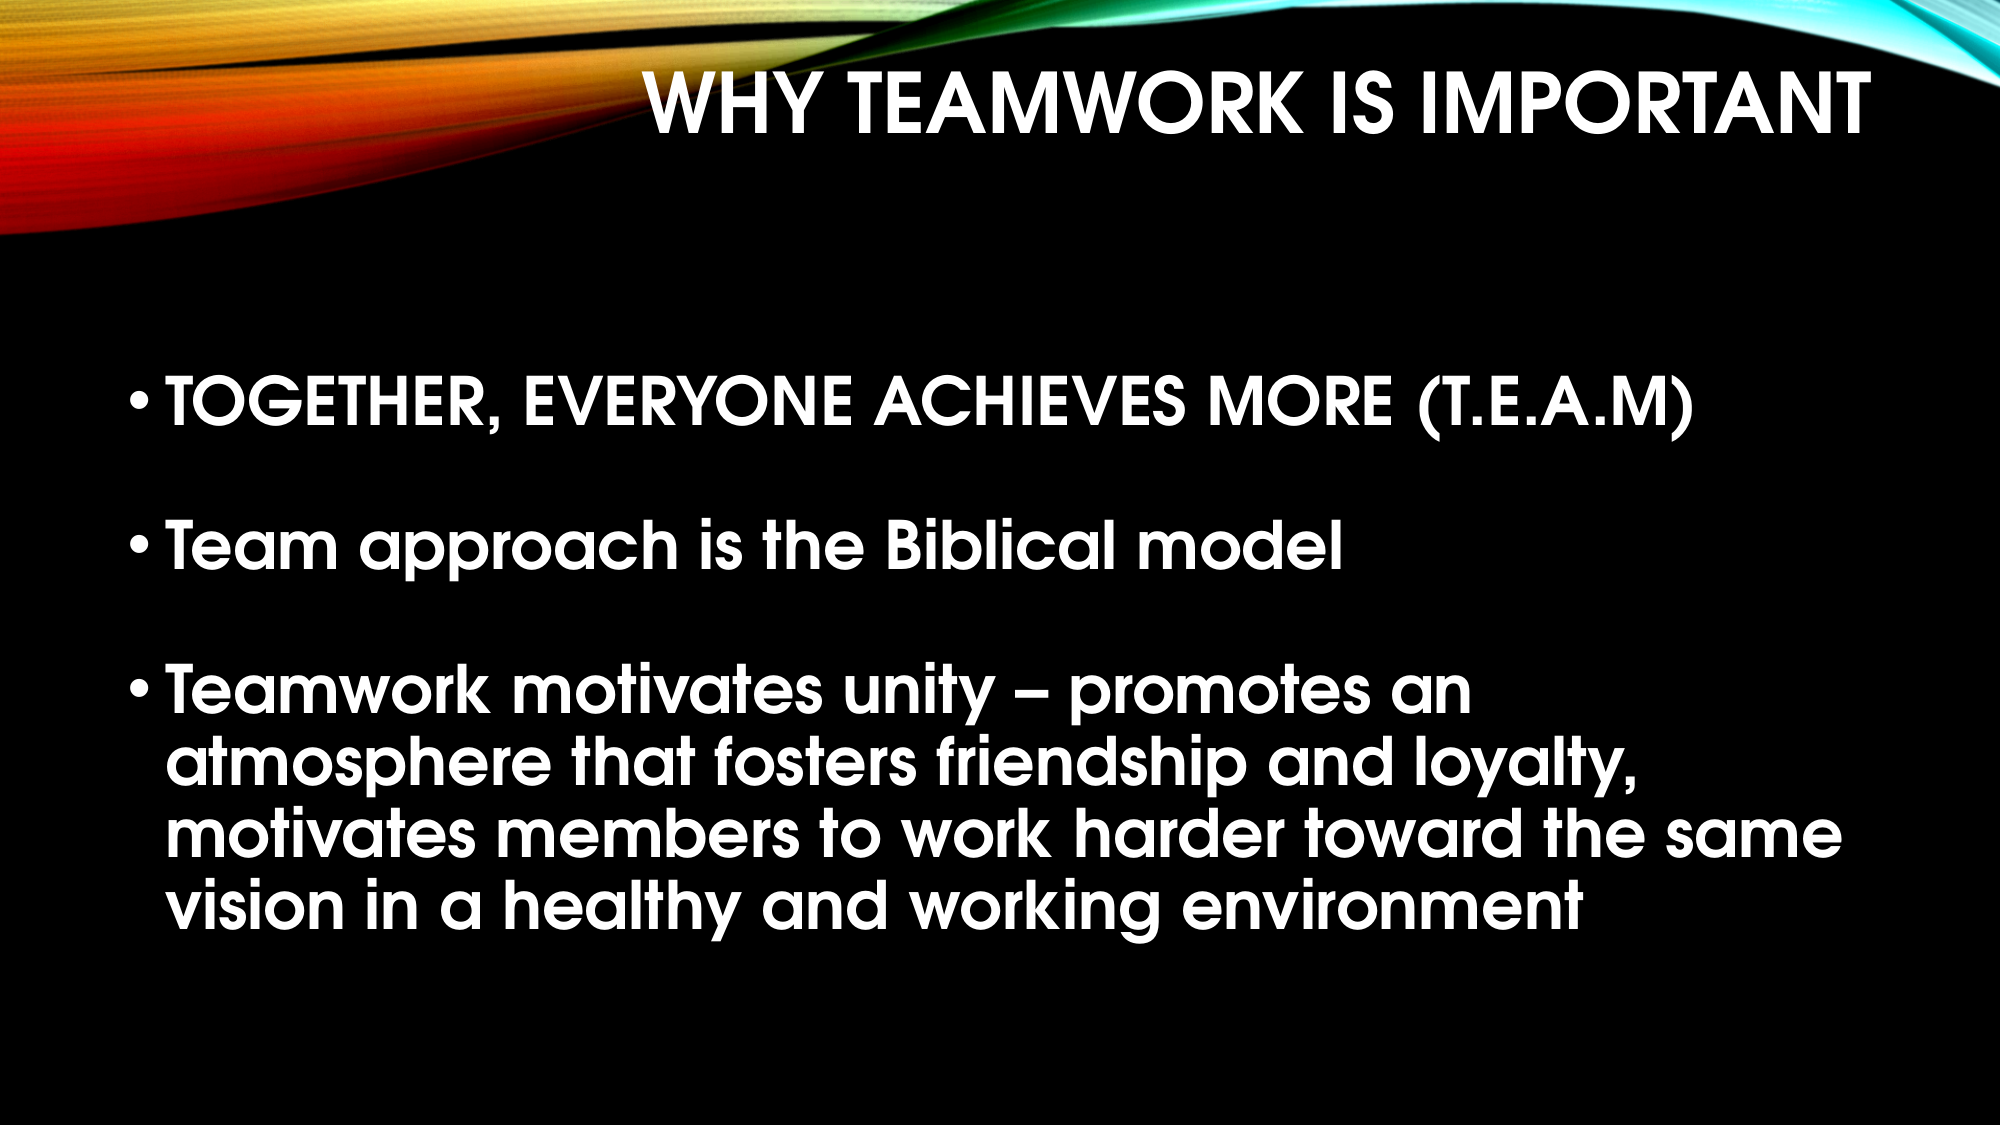

# WHY TEAMWORK IS IMPORTANT
TOGETHER, EVERYONE ACHIEVES MORE (T.E.A.M)

Team approach is the Biblical model

Teamwork motivates unity – promotes an atmosphere that fosters friendship and loyalty, motivates members to work harder toward the same vision in a healthy and working environment